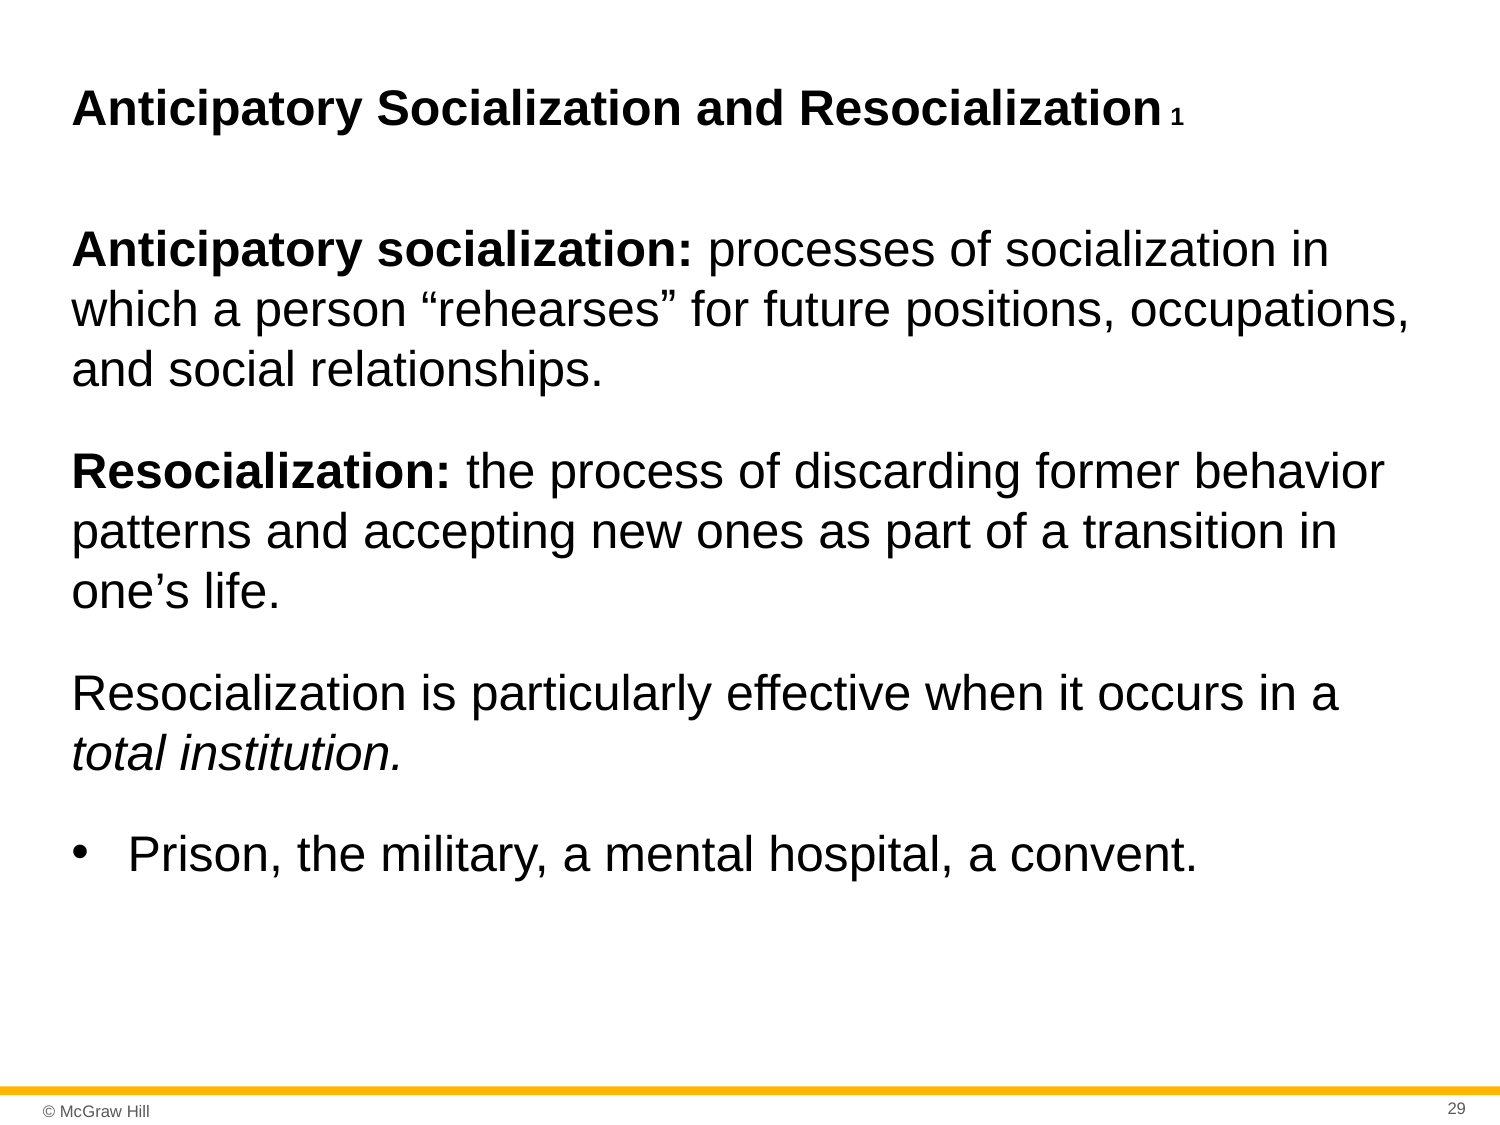

# Anticipatory Socialization and Resocialization 1
Anticipatory socialization: processes of socialization in which a person “rehearsesˮ for future positions, occupations, and social relationships.
Resocialization: the process of discarding former behavior patterns and accepting new ones as part of a transition in one’s life.
Resocialization is particularly effective when it occurs in a total institution.
Prison, the military, a mental hospital, a convent.